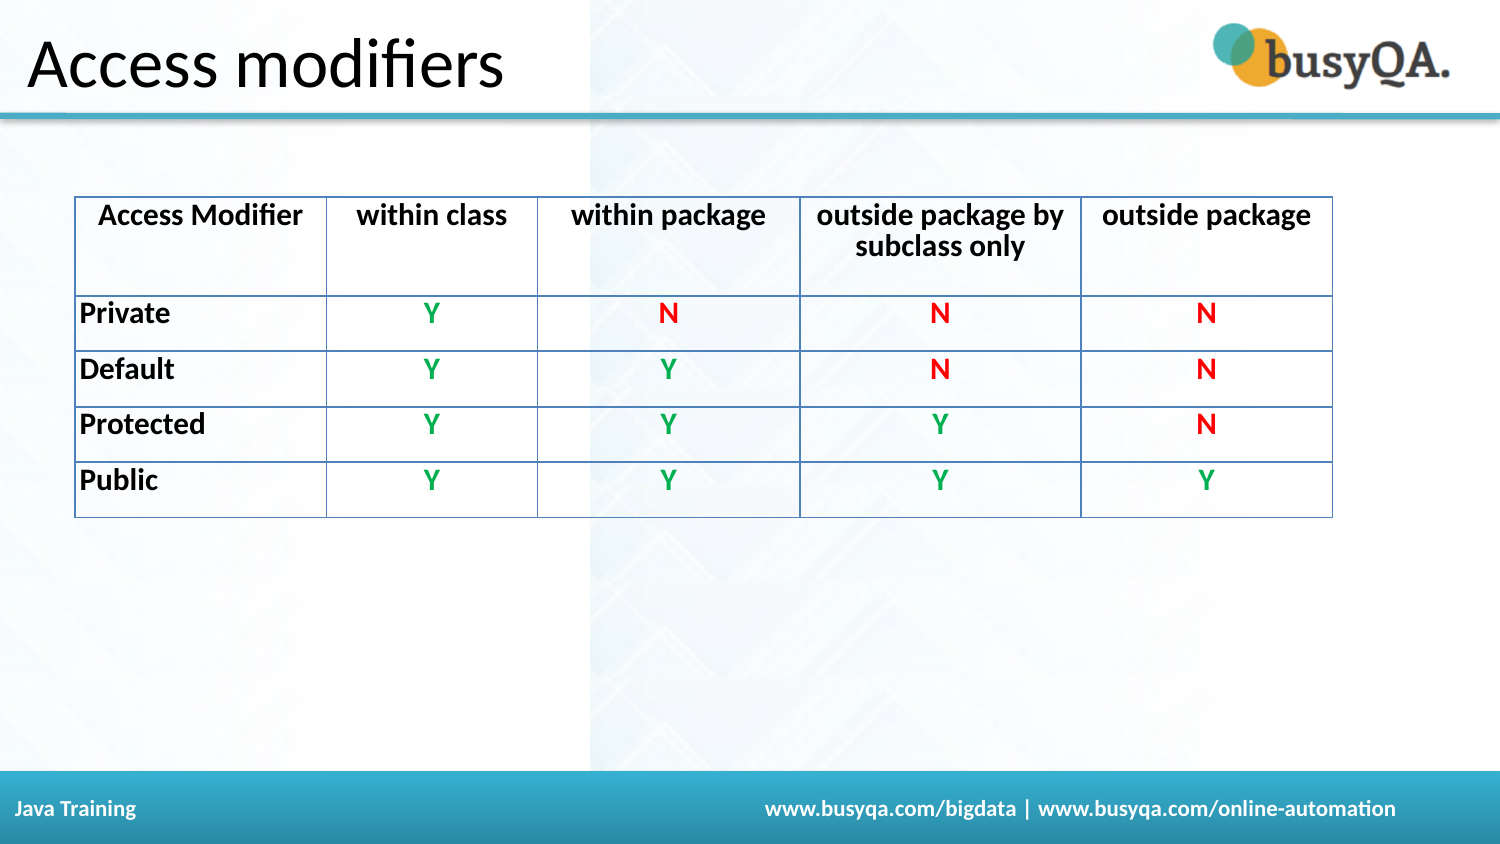

# Access modifiers
| Access Modifier | within class | within package | outside package by subclass only | outside package |
| --- | --- | --- | --- | --- |
| Private | Y | N | N | N |
| Default | Y | Y | N | N |
| Protected | Y | Y | Y | N |
| Public | Y | Y | Y | Y |
92